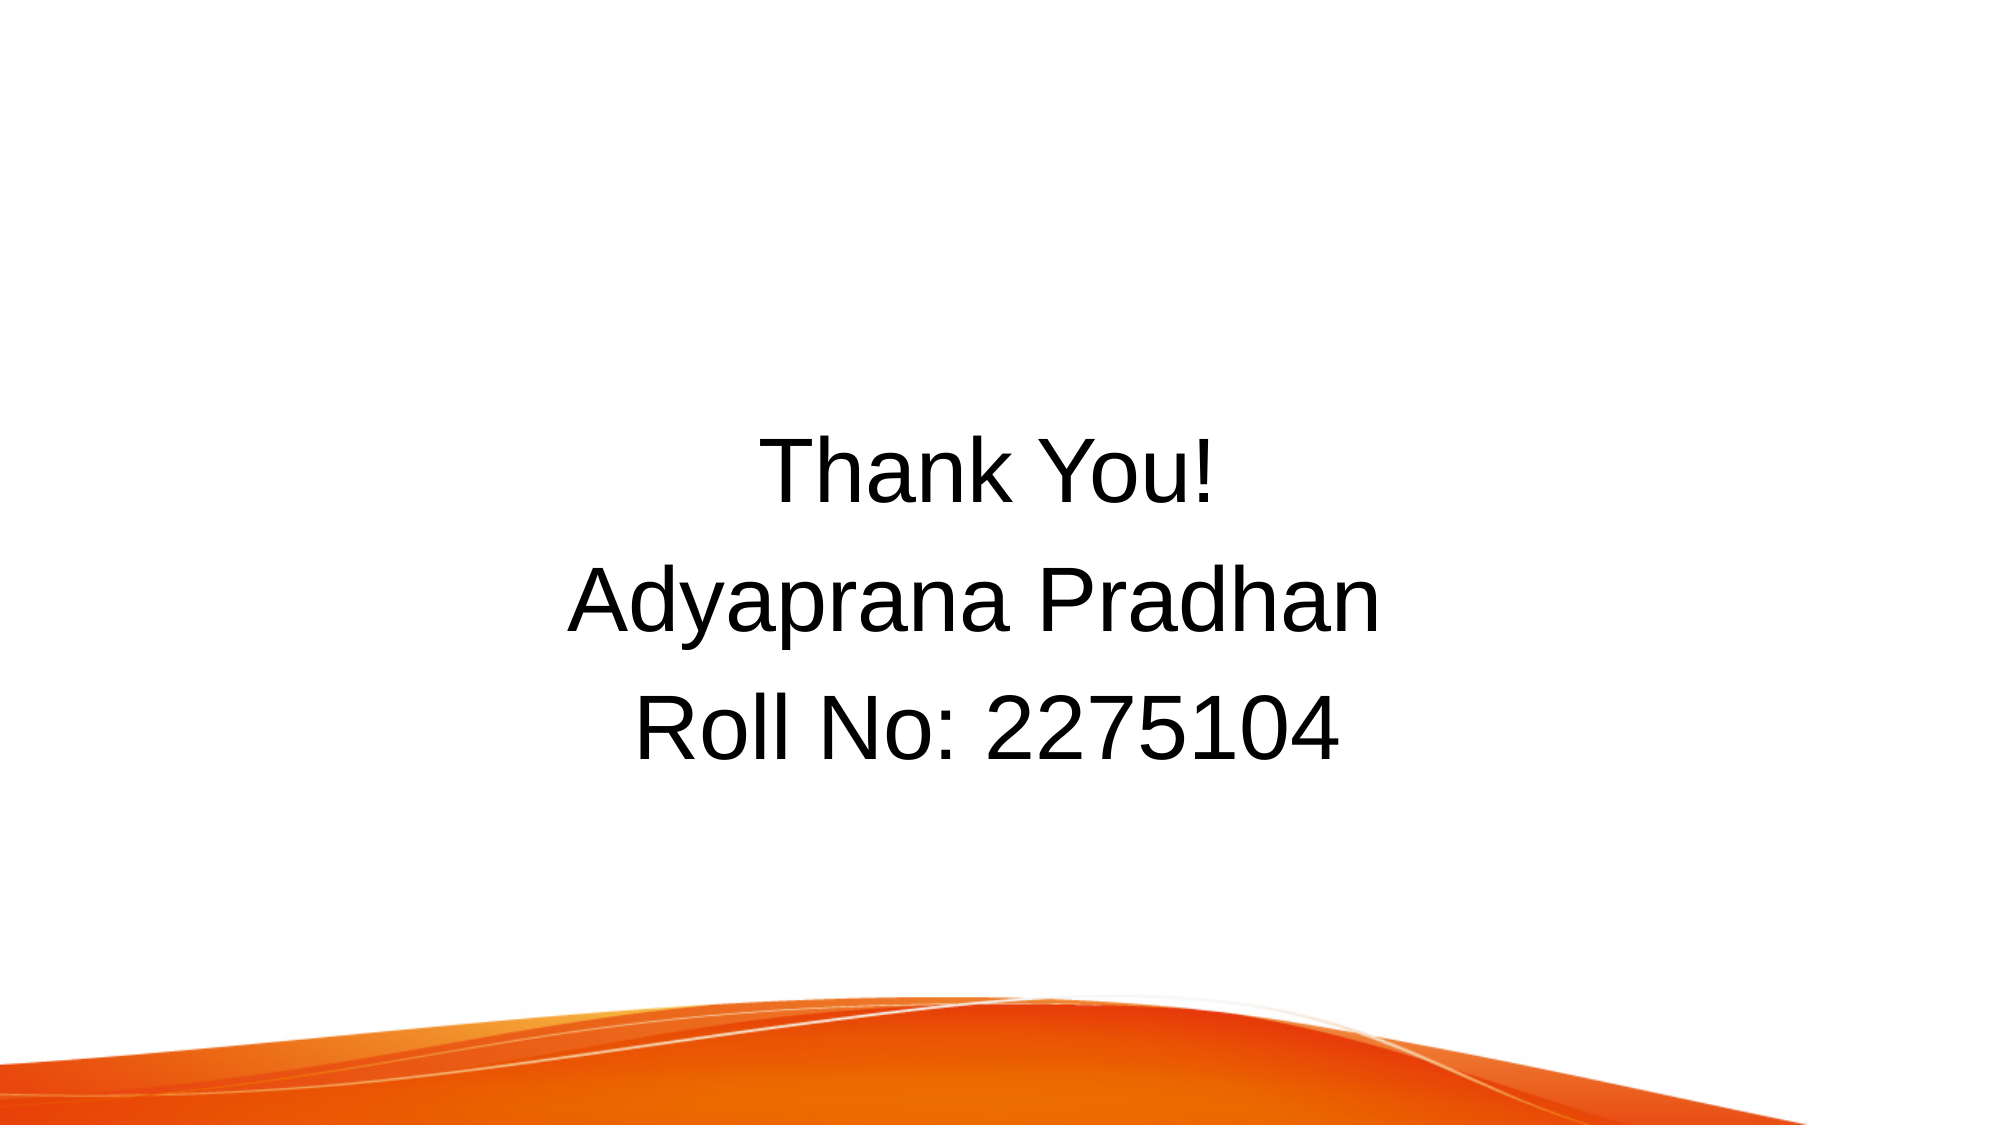

Thank You!
Adyaprana Pradhan
Roll No: 2275104